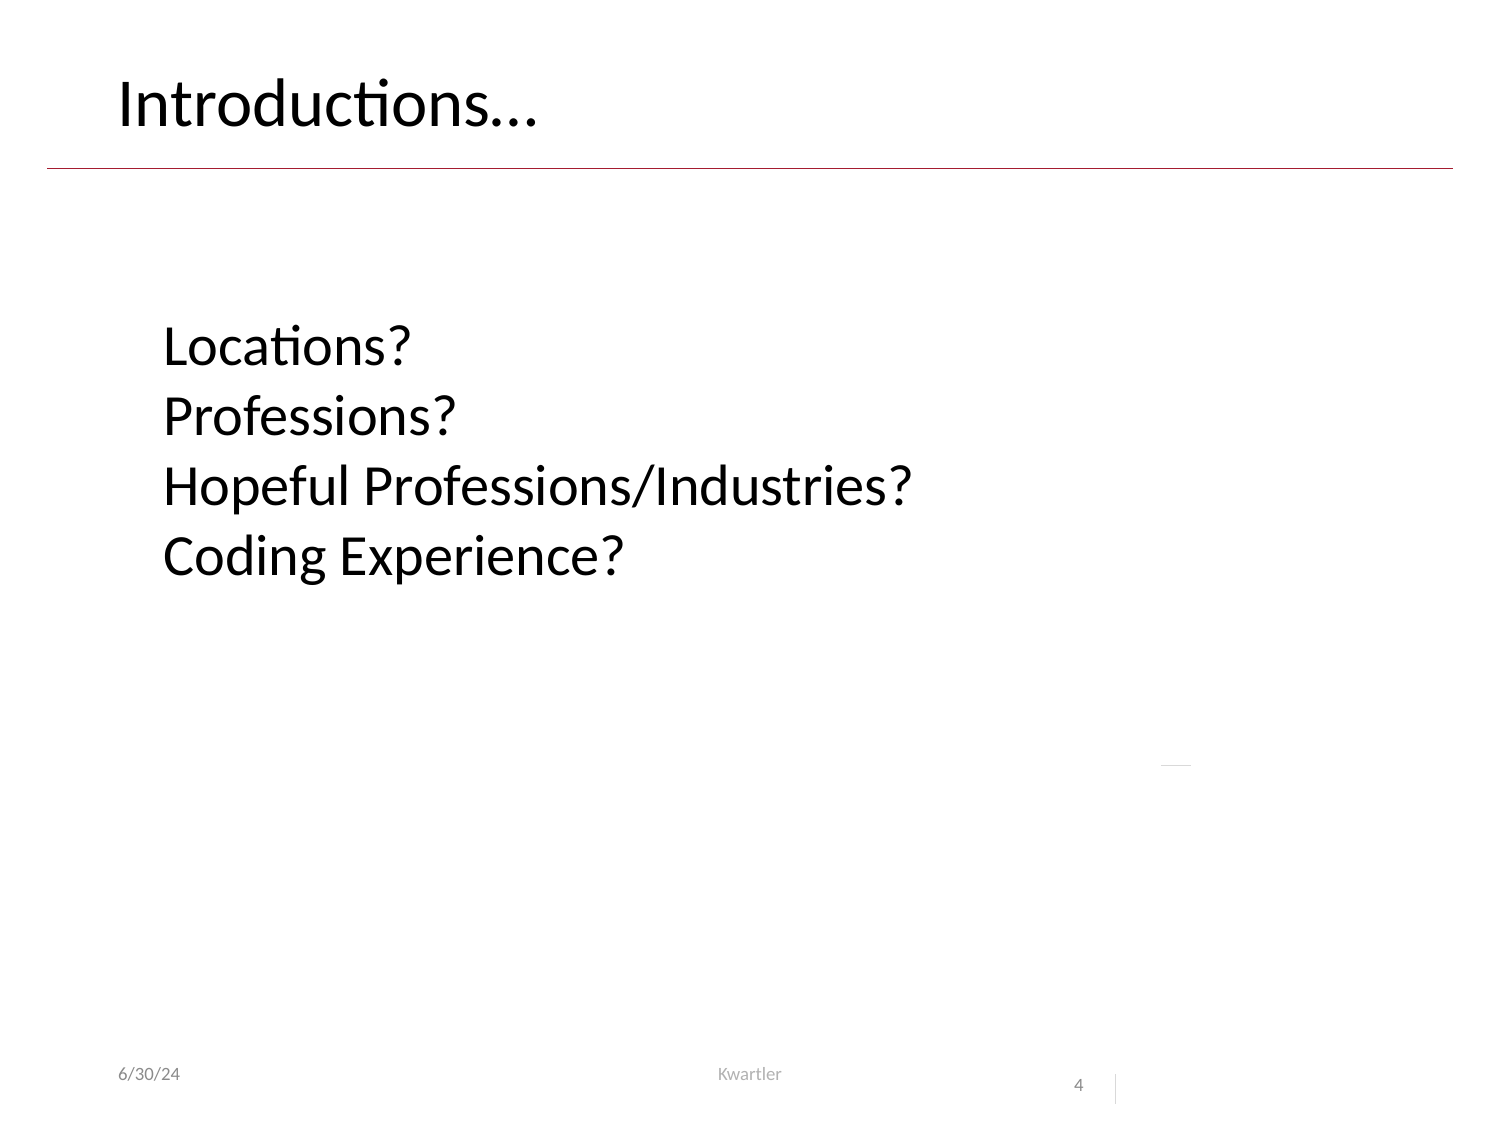

# Introductions…
Locations?
Professions?
Hopeful Professions/Industries?
Coding Experience?
6/30/24
Kwartler
4